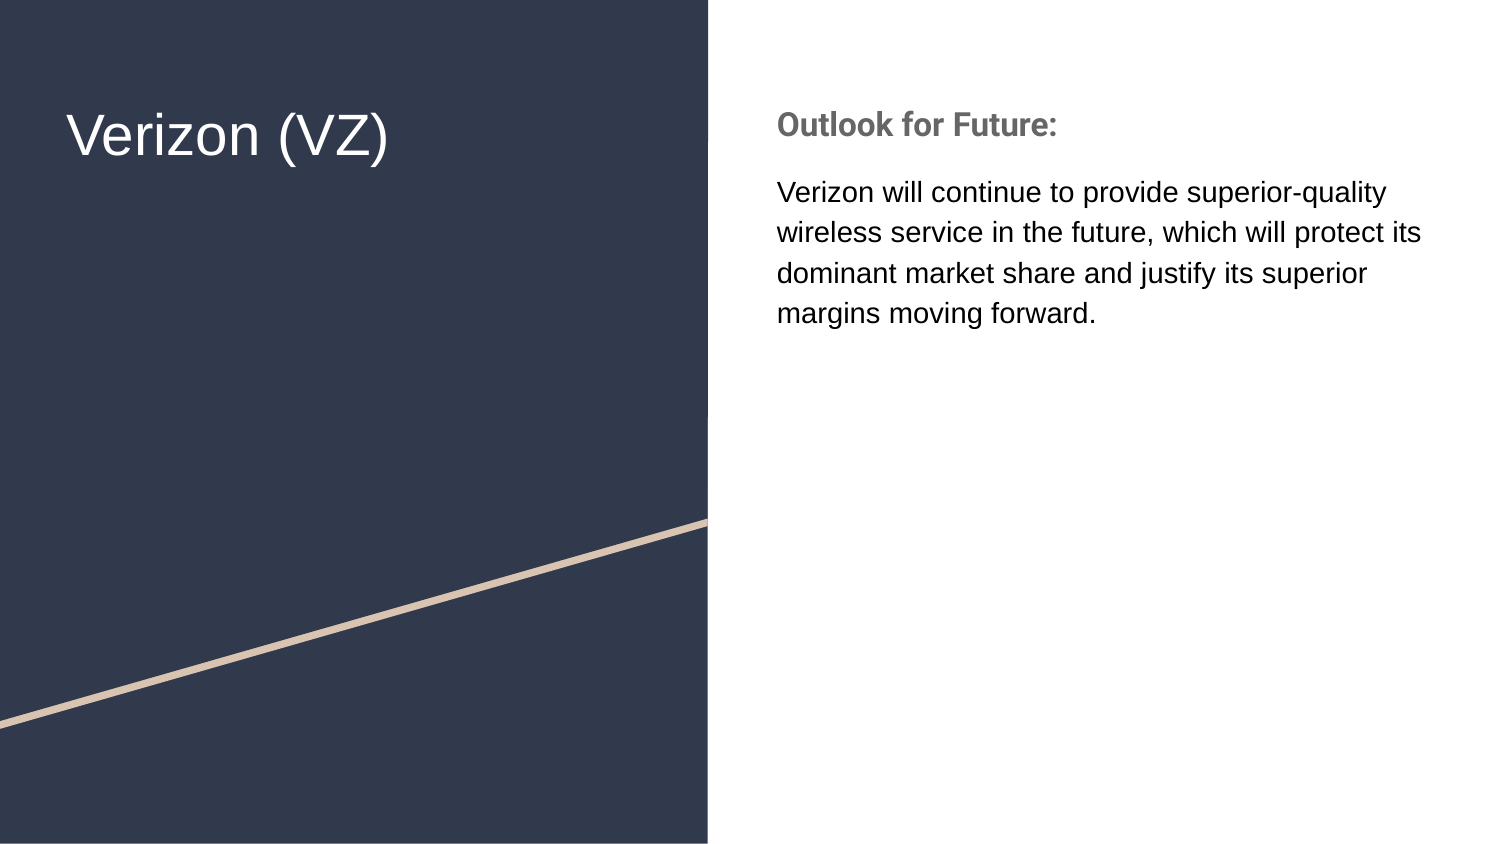

# Verizon (VZ)
Outlook for Future:
Verizon will continue to provide superior-quality wireless service in the future, which will protect its dominant market share and justify its superior margins moving forward.